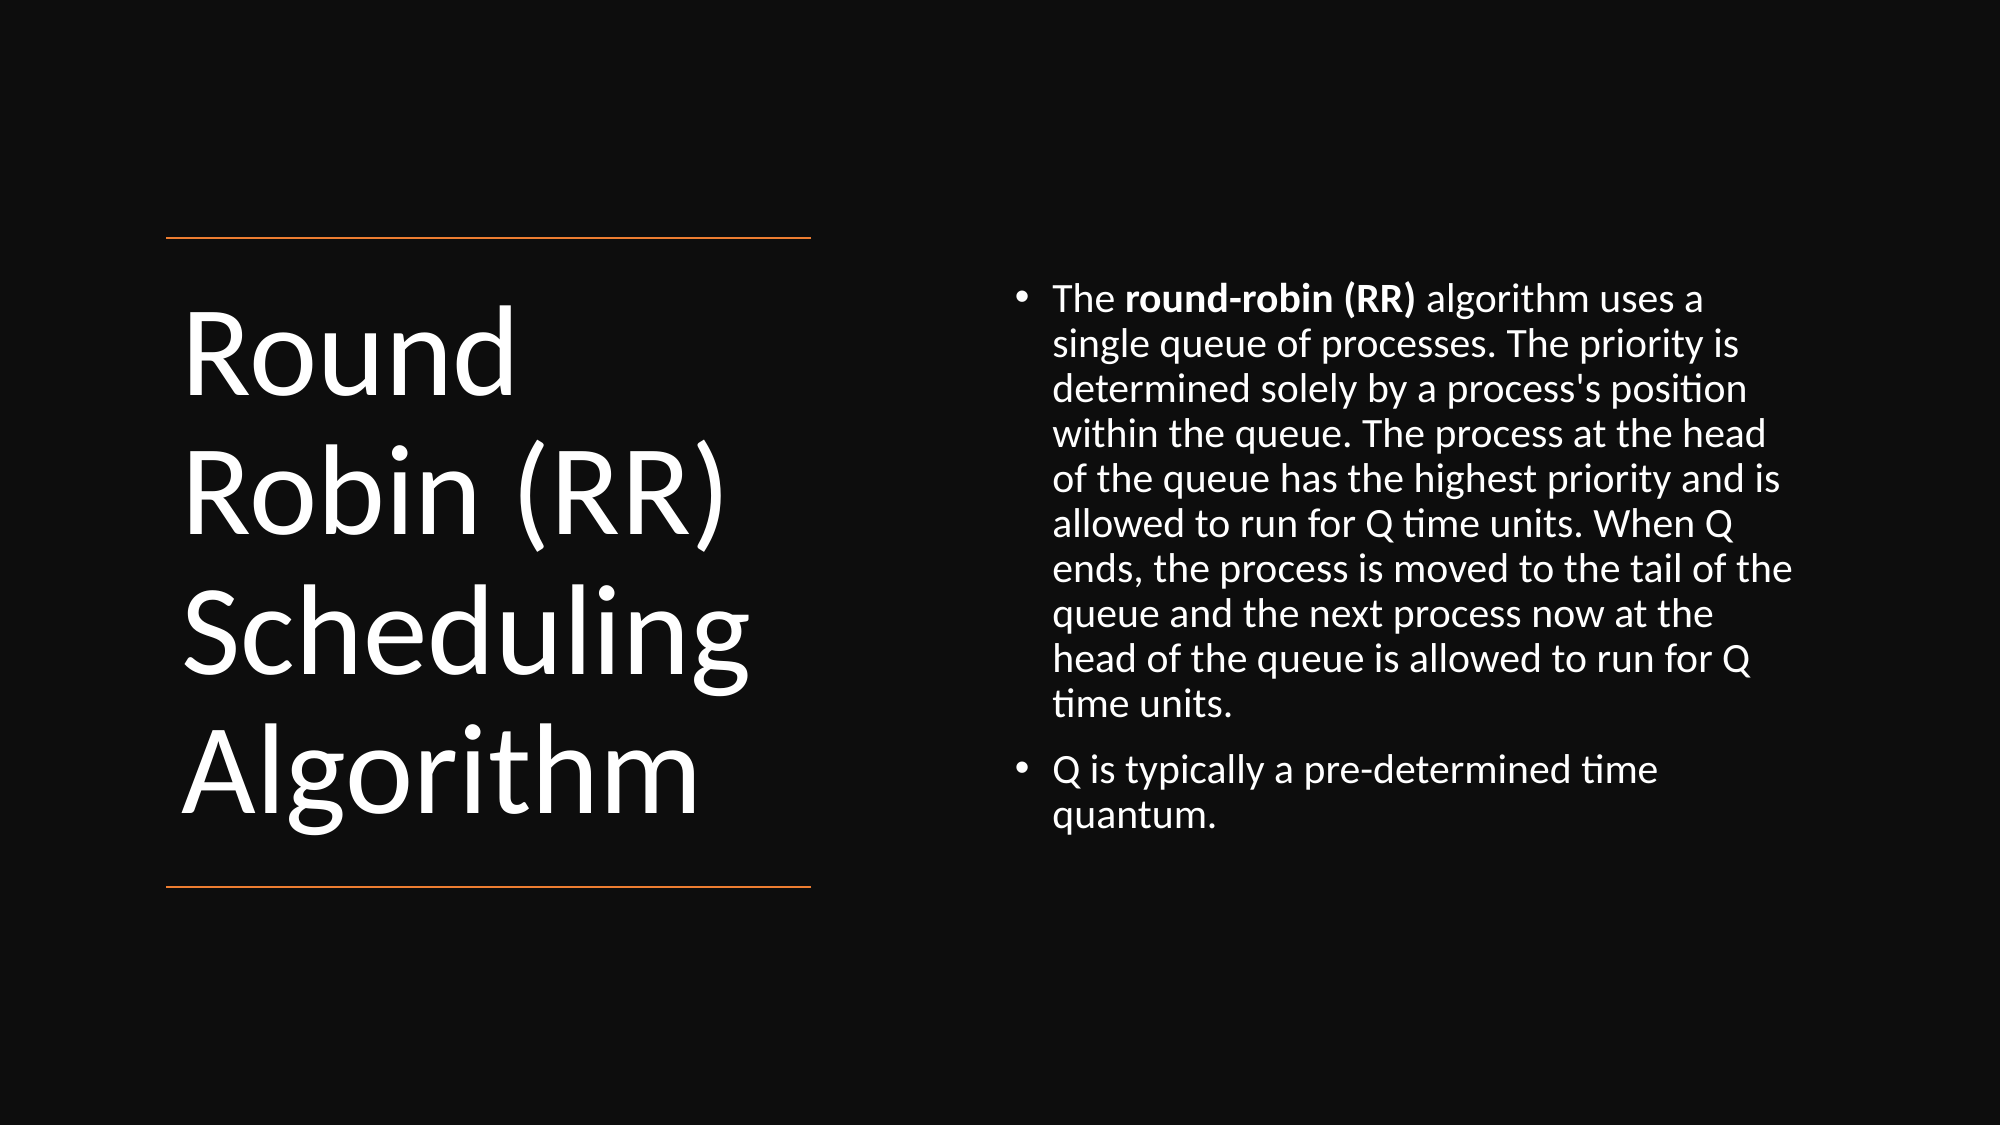

The round-robin (RR) algorithm uses a single queue of processes. The priority is determined solely by a process's position within the queue. The process at the head of the queue has the highest priority and is allowed to run for Q time units. When Q ends, the process is moved to the tail of the queue and the next process now at the head of the queue is allowed to run for Q time units.
Q is typically a pre-determined time quantum.
# Round Robin (RR) Scheduling Algorithm